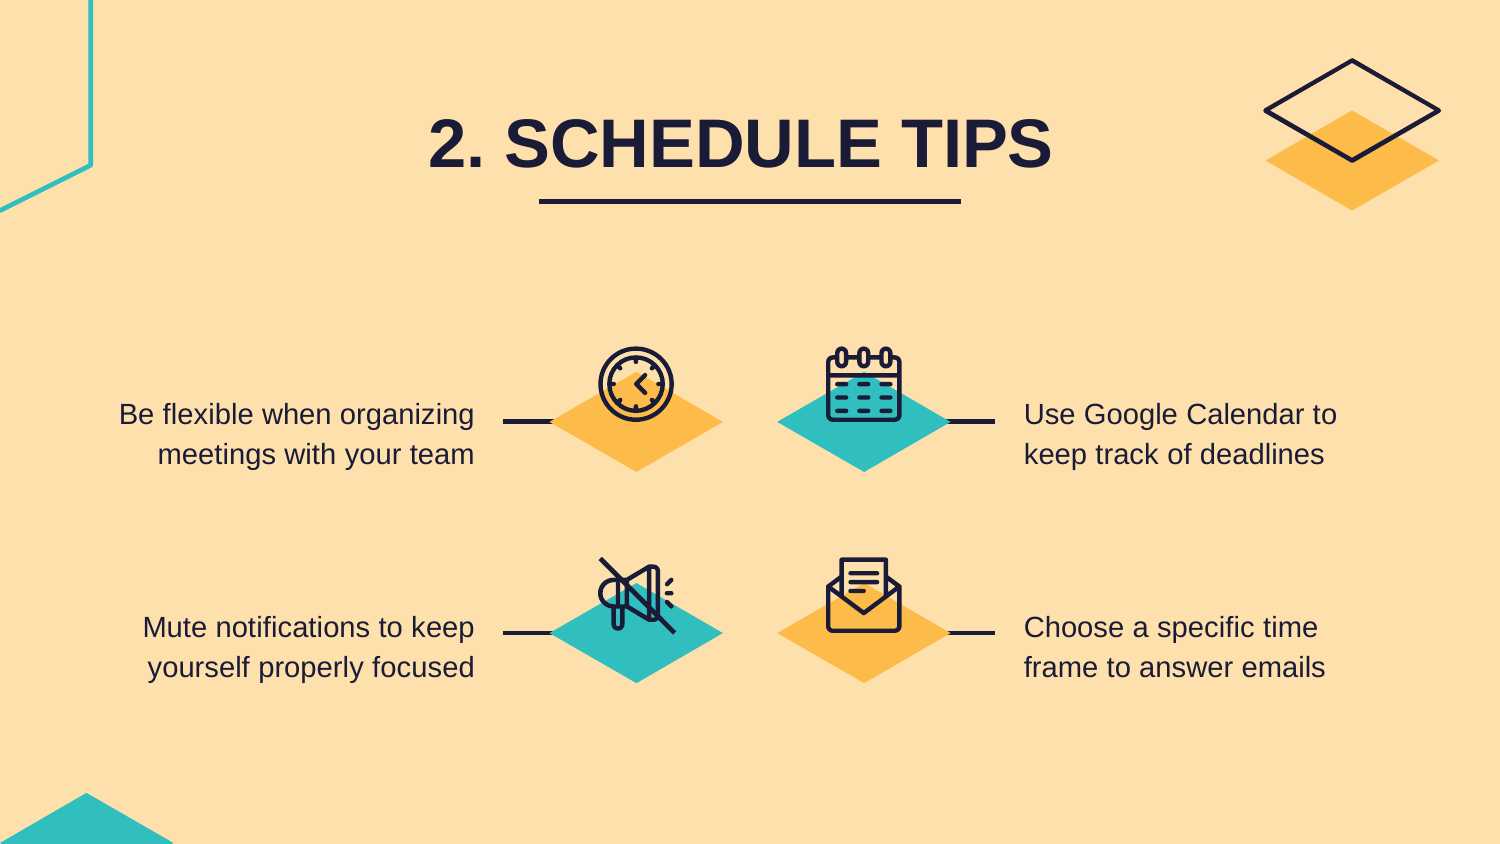

# 2. SCHEDULE TIPS

Be flexible when organizing meetings with your team
Use Google Calendar to keep track of deadlines

Choose a specific time frame to answer emails
Mute notifications to keep yourself properly focused